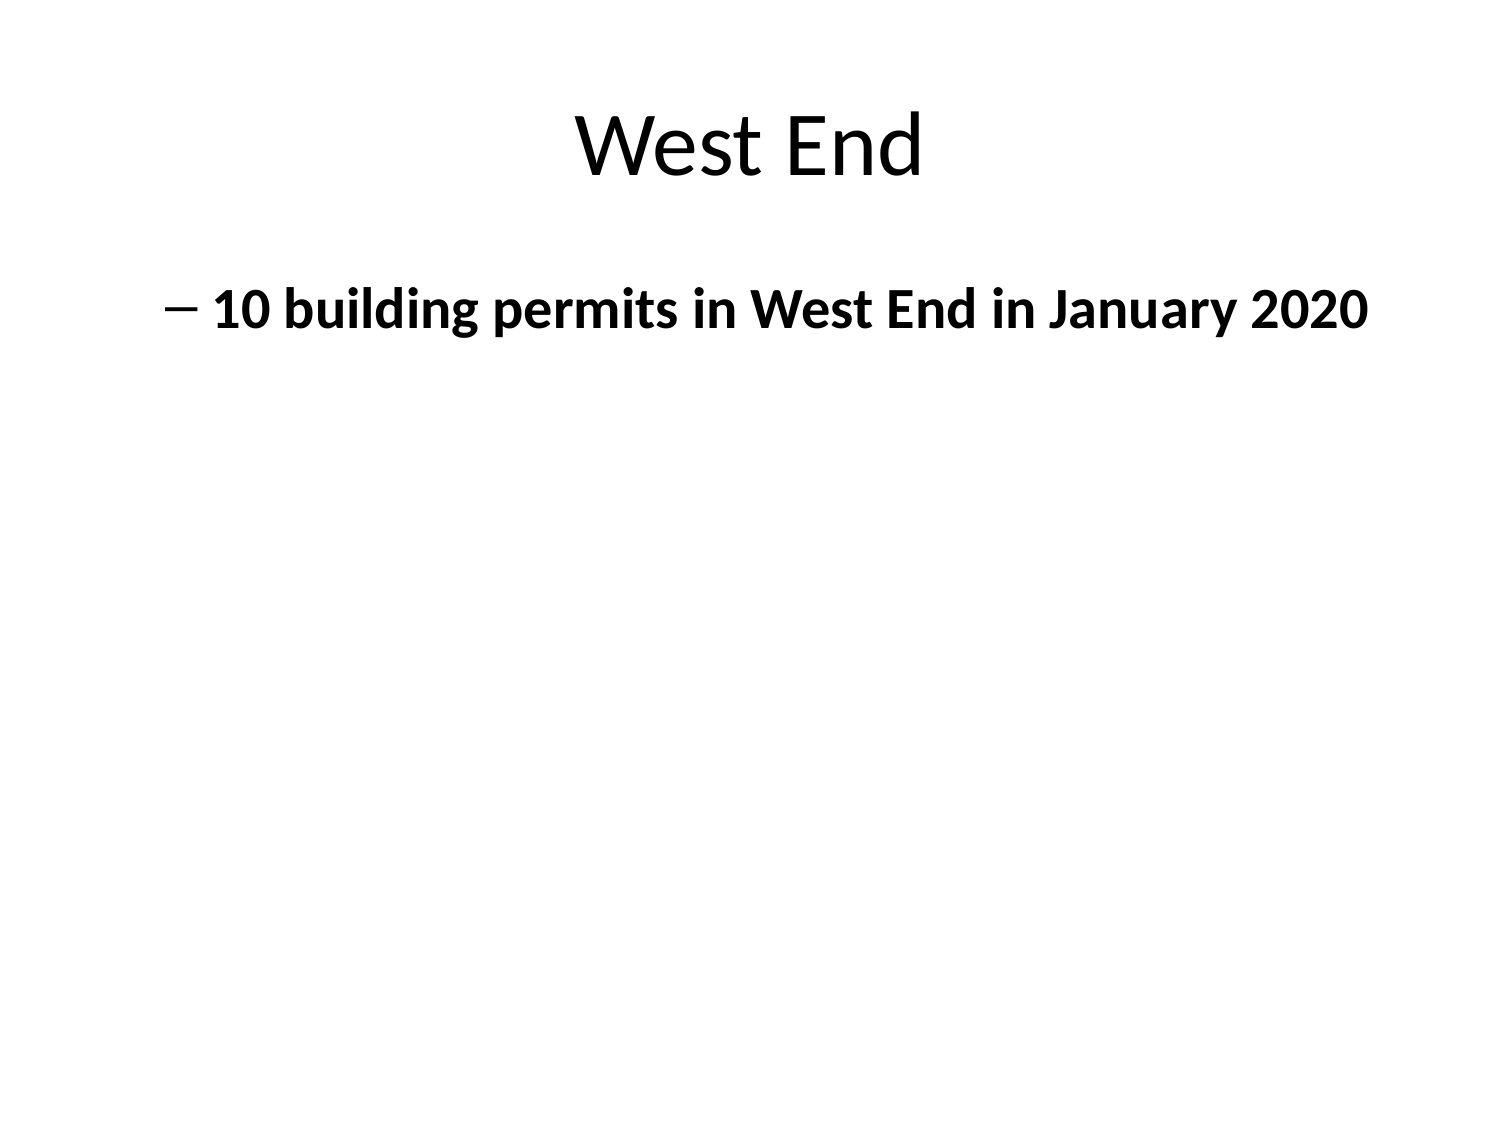

# West End
10 building permits in West End in January 2020